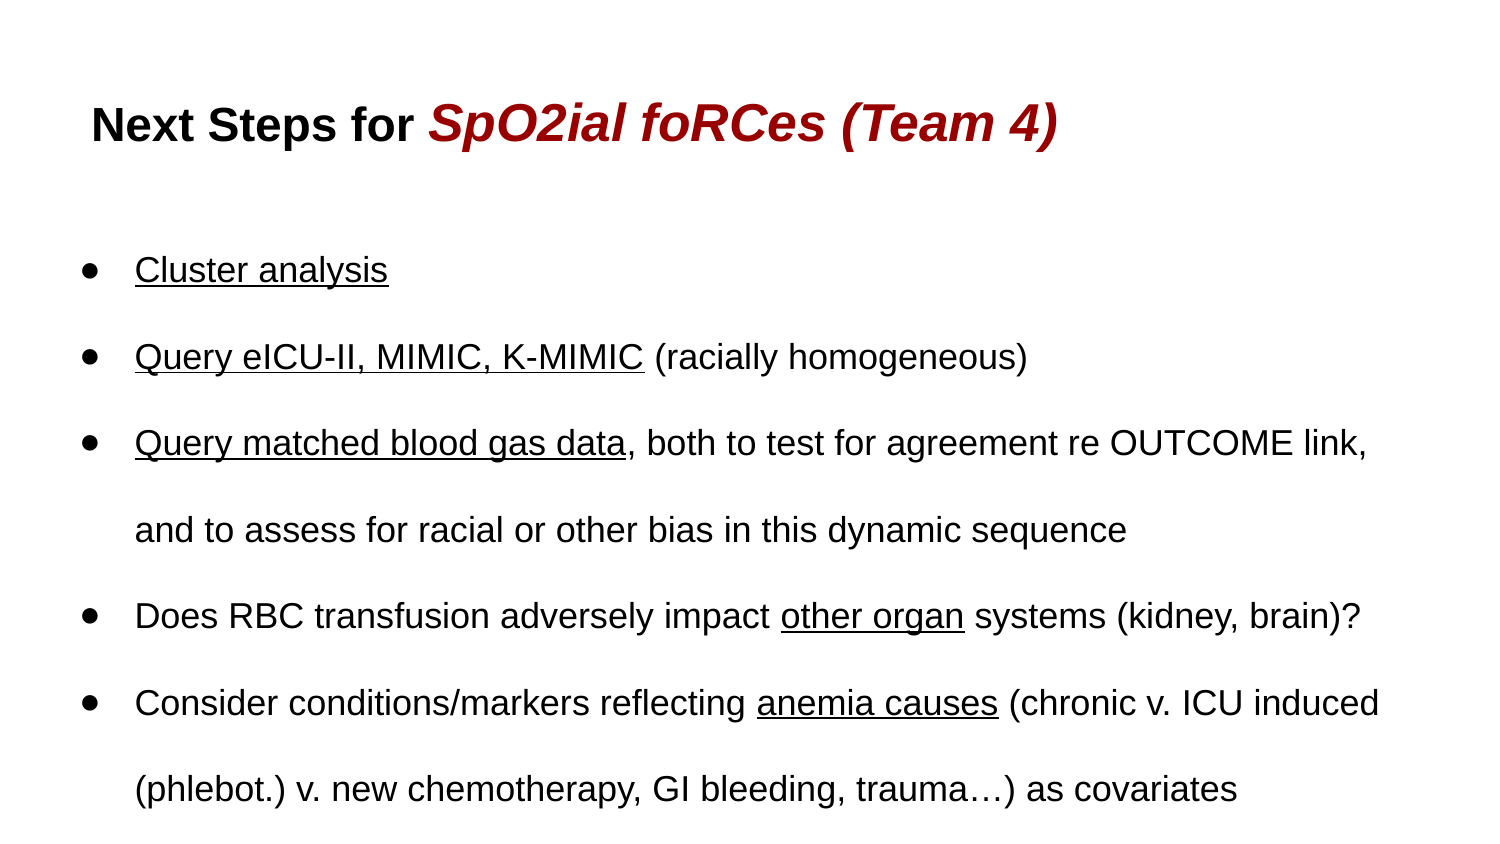

# Next Steps for SpO2ial foRCes (Team 4)
Cluster analysis
Query eICU-II, MIMIC, K-MIMIC (racially homogeneous)
Query matched blood gas data, both to test for agreement re OUTCOME link, and to assess for racial or other bias in this dynamic sequence
Does RBC transfusion adversely impact other organ systems (kidney, brain)?
Consider conditions/markers reflecting anemia causes (chronic v. ICU induced (phlebot.) v. new chemotherapy, GI bleeding, trauma…) as covariates